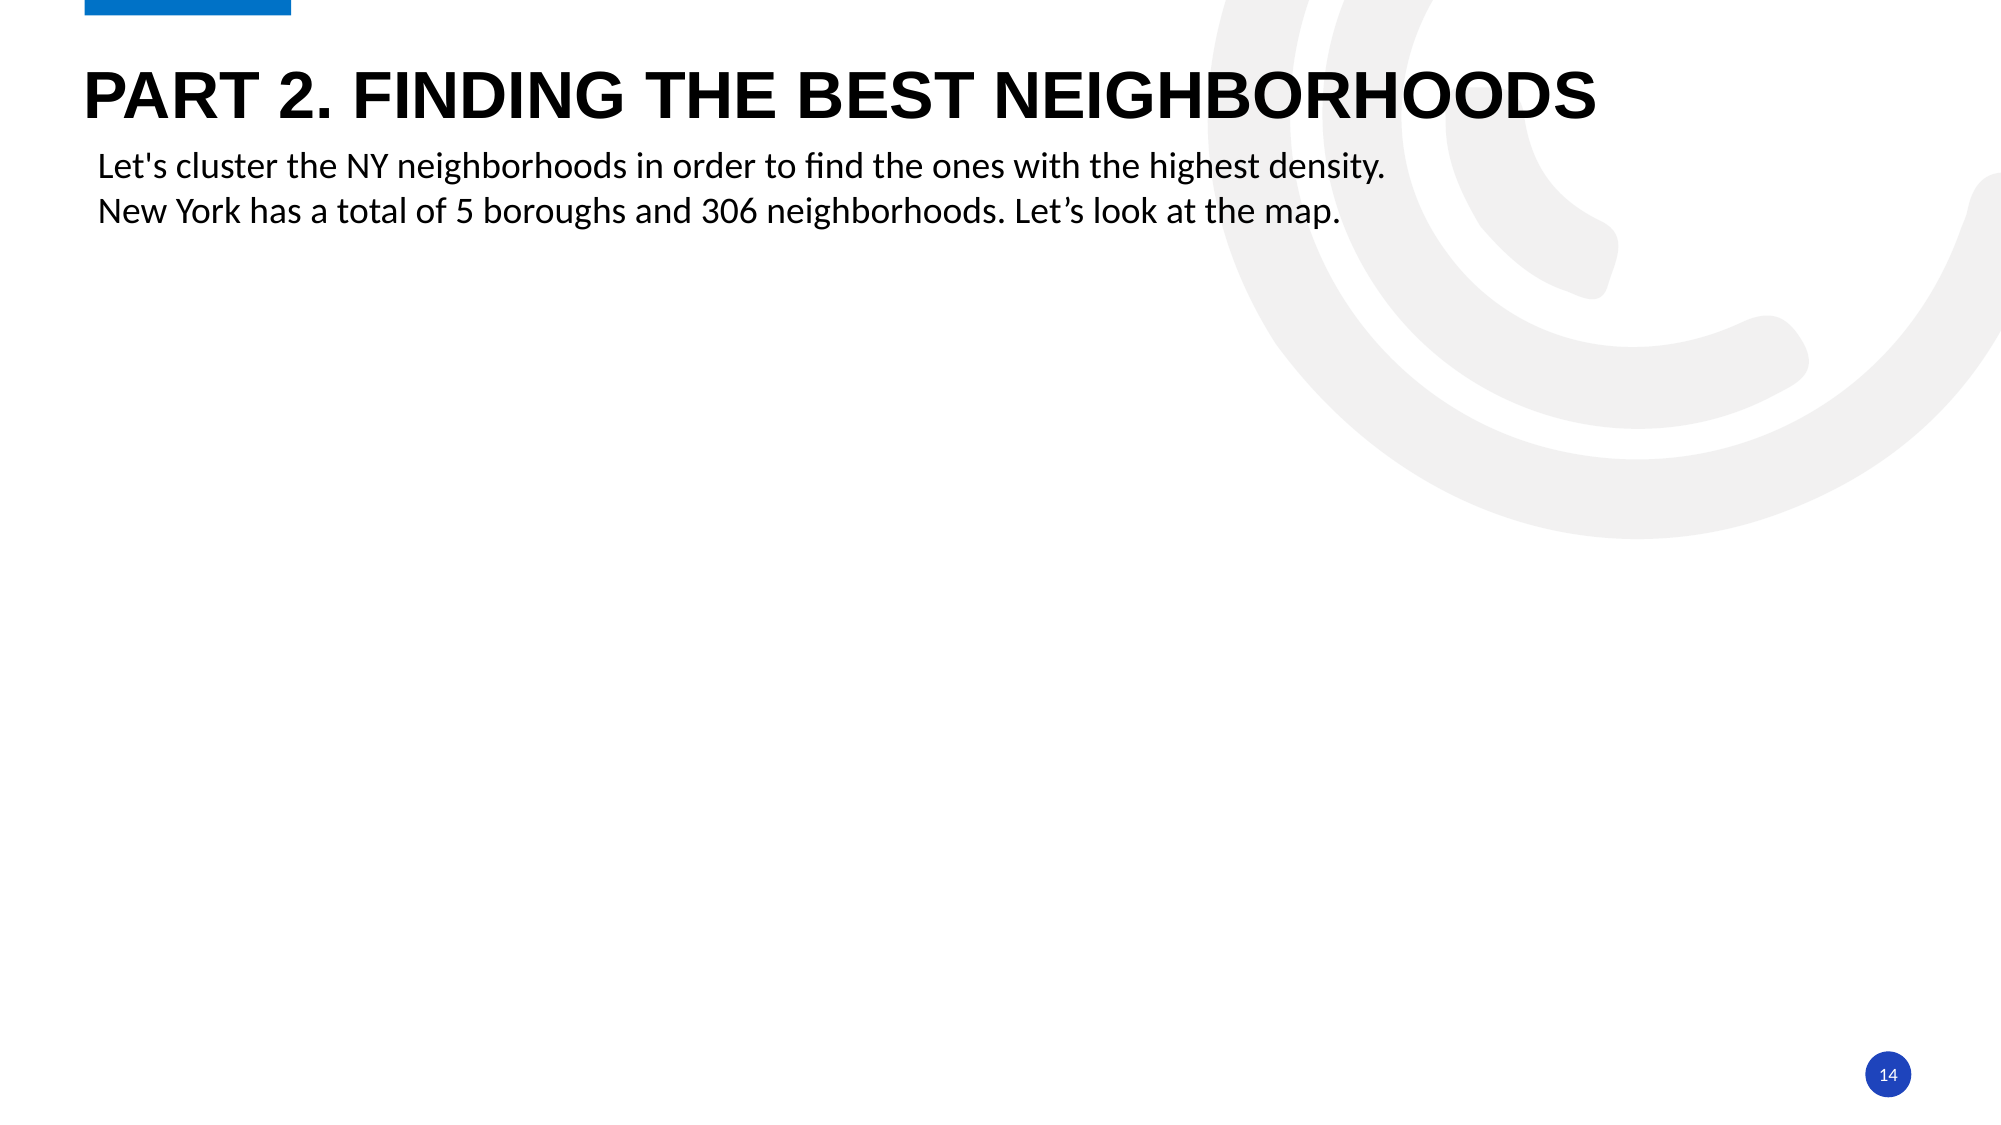

# Part 2. Finding the best neighborhoods
Let's cluster the NY neighborhoods in order to find the ones with the highest density.
New York has a total of 5 boroughs and 306 neighborhoods. Let’s look at the map.

14